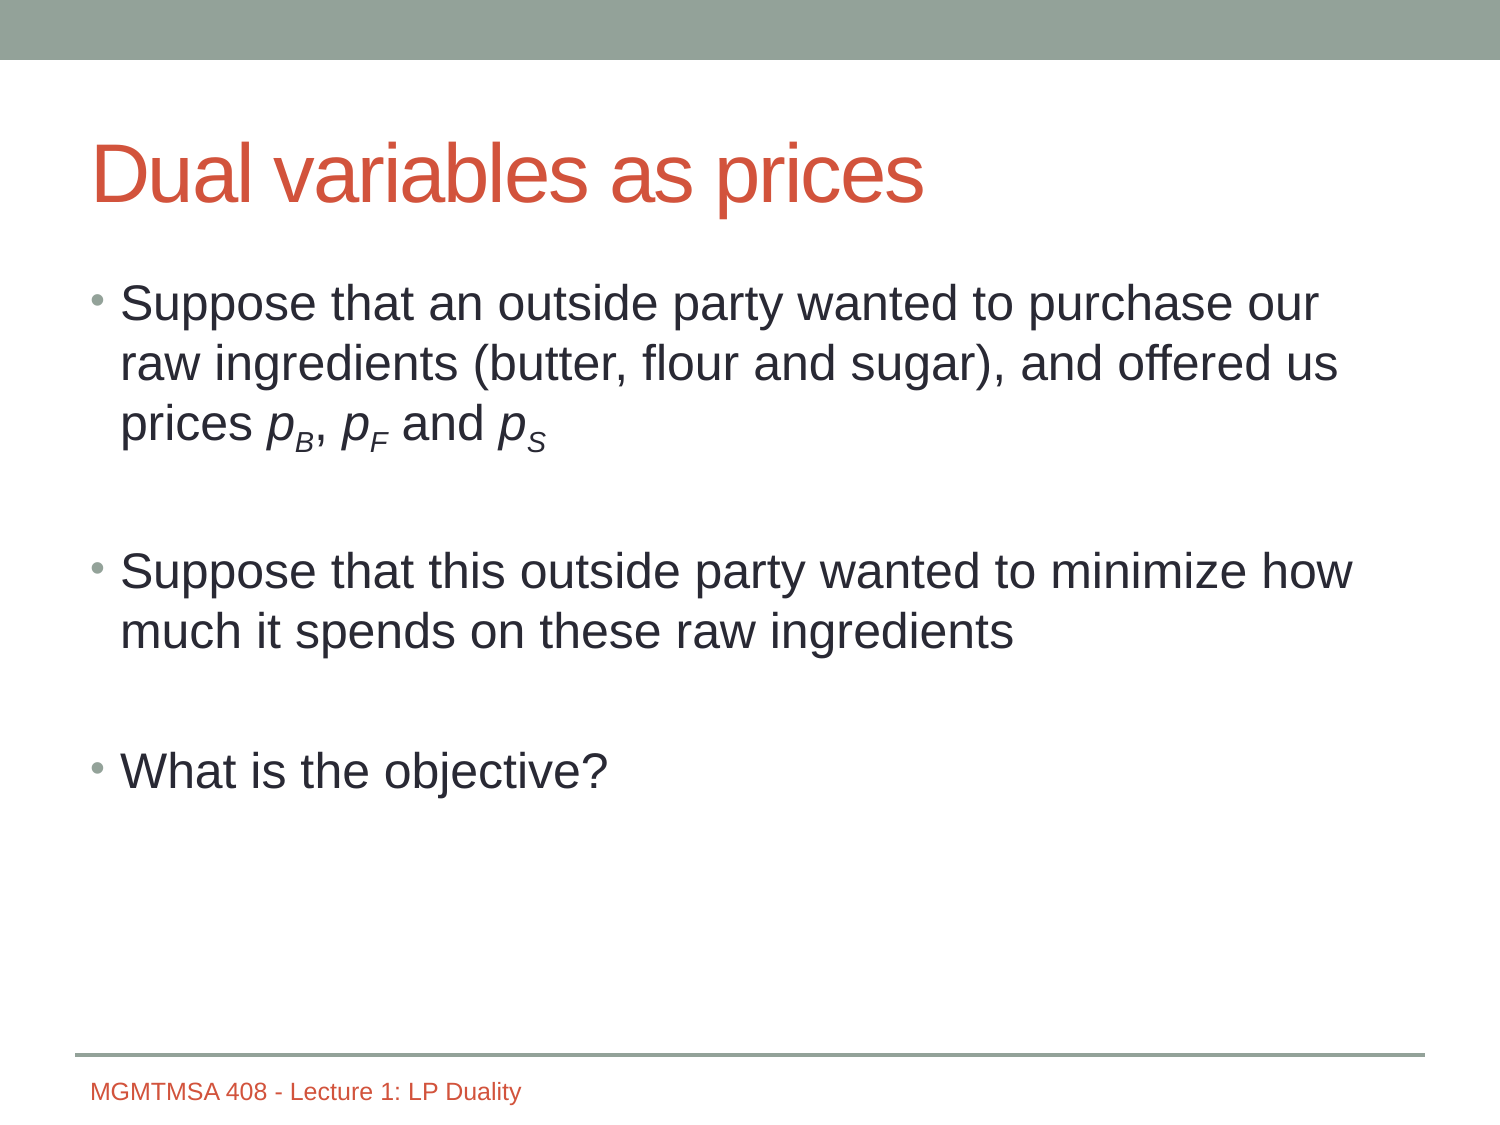

# Dual variables as prices
Suppose that an outside party wanted to purchase our raw ingredients (butter, flour and sugar), and offered us prices pB, pF and pS

Suppose that this outside party wanted to minimize how much it spends on these raw ingredients

What is the objective?

MGMTMSA 408 - Lecture 1: LP Duality